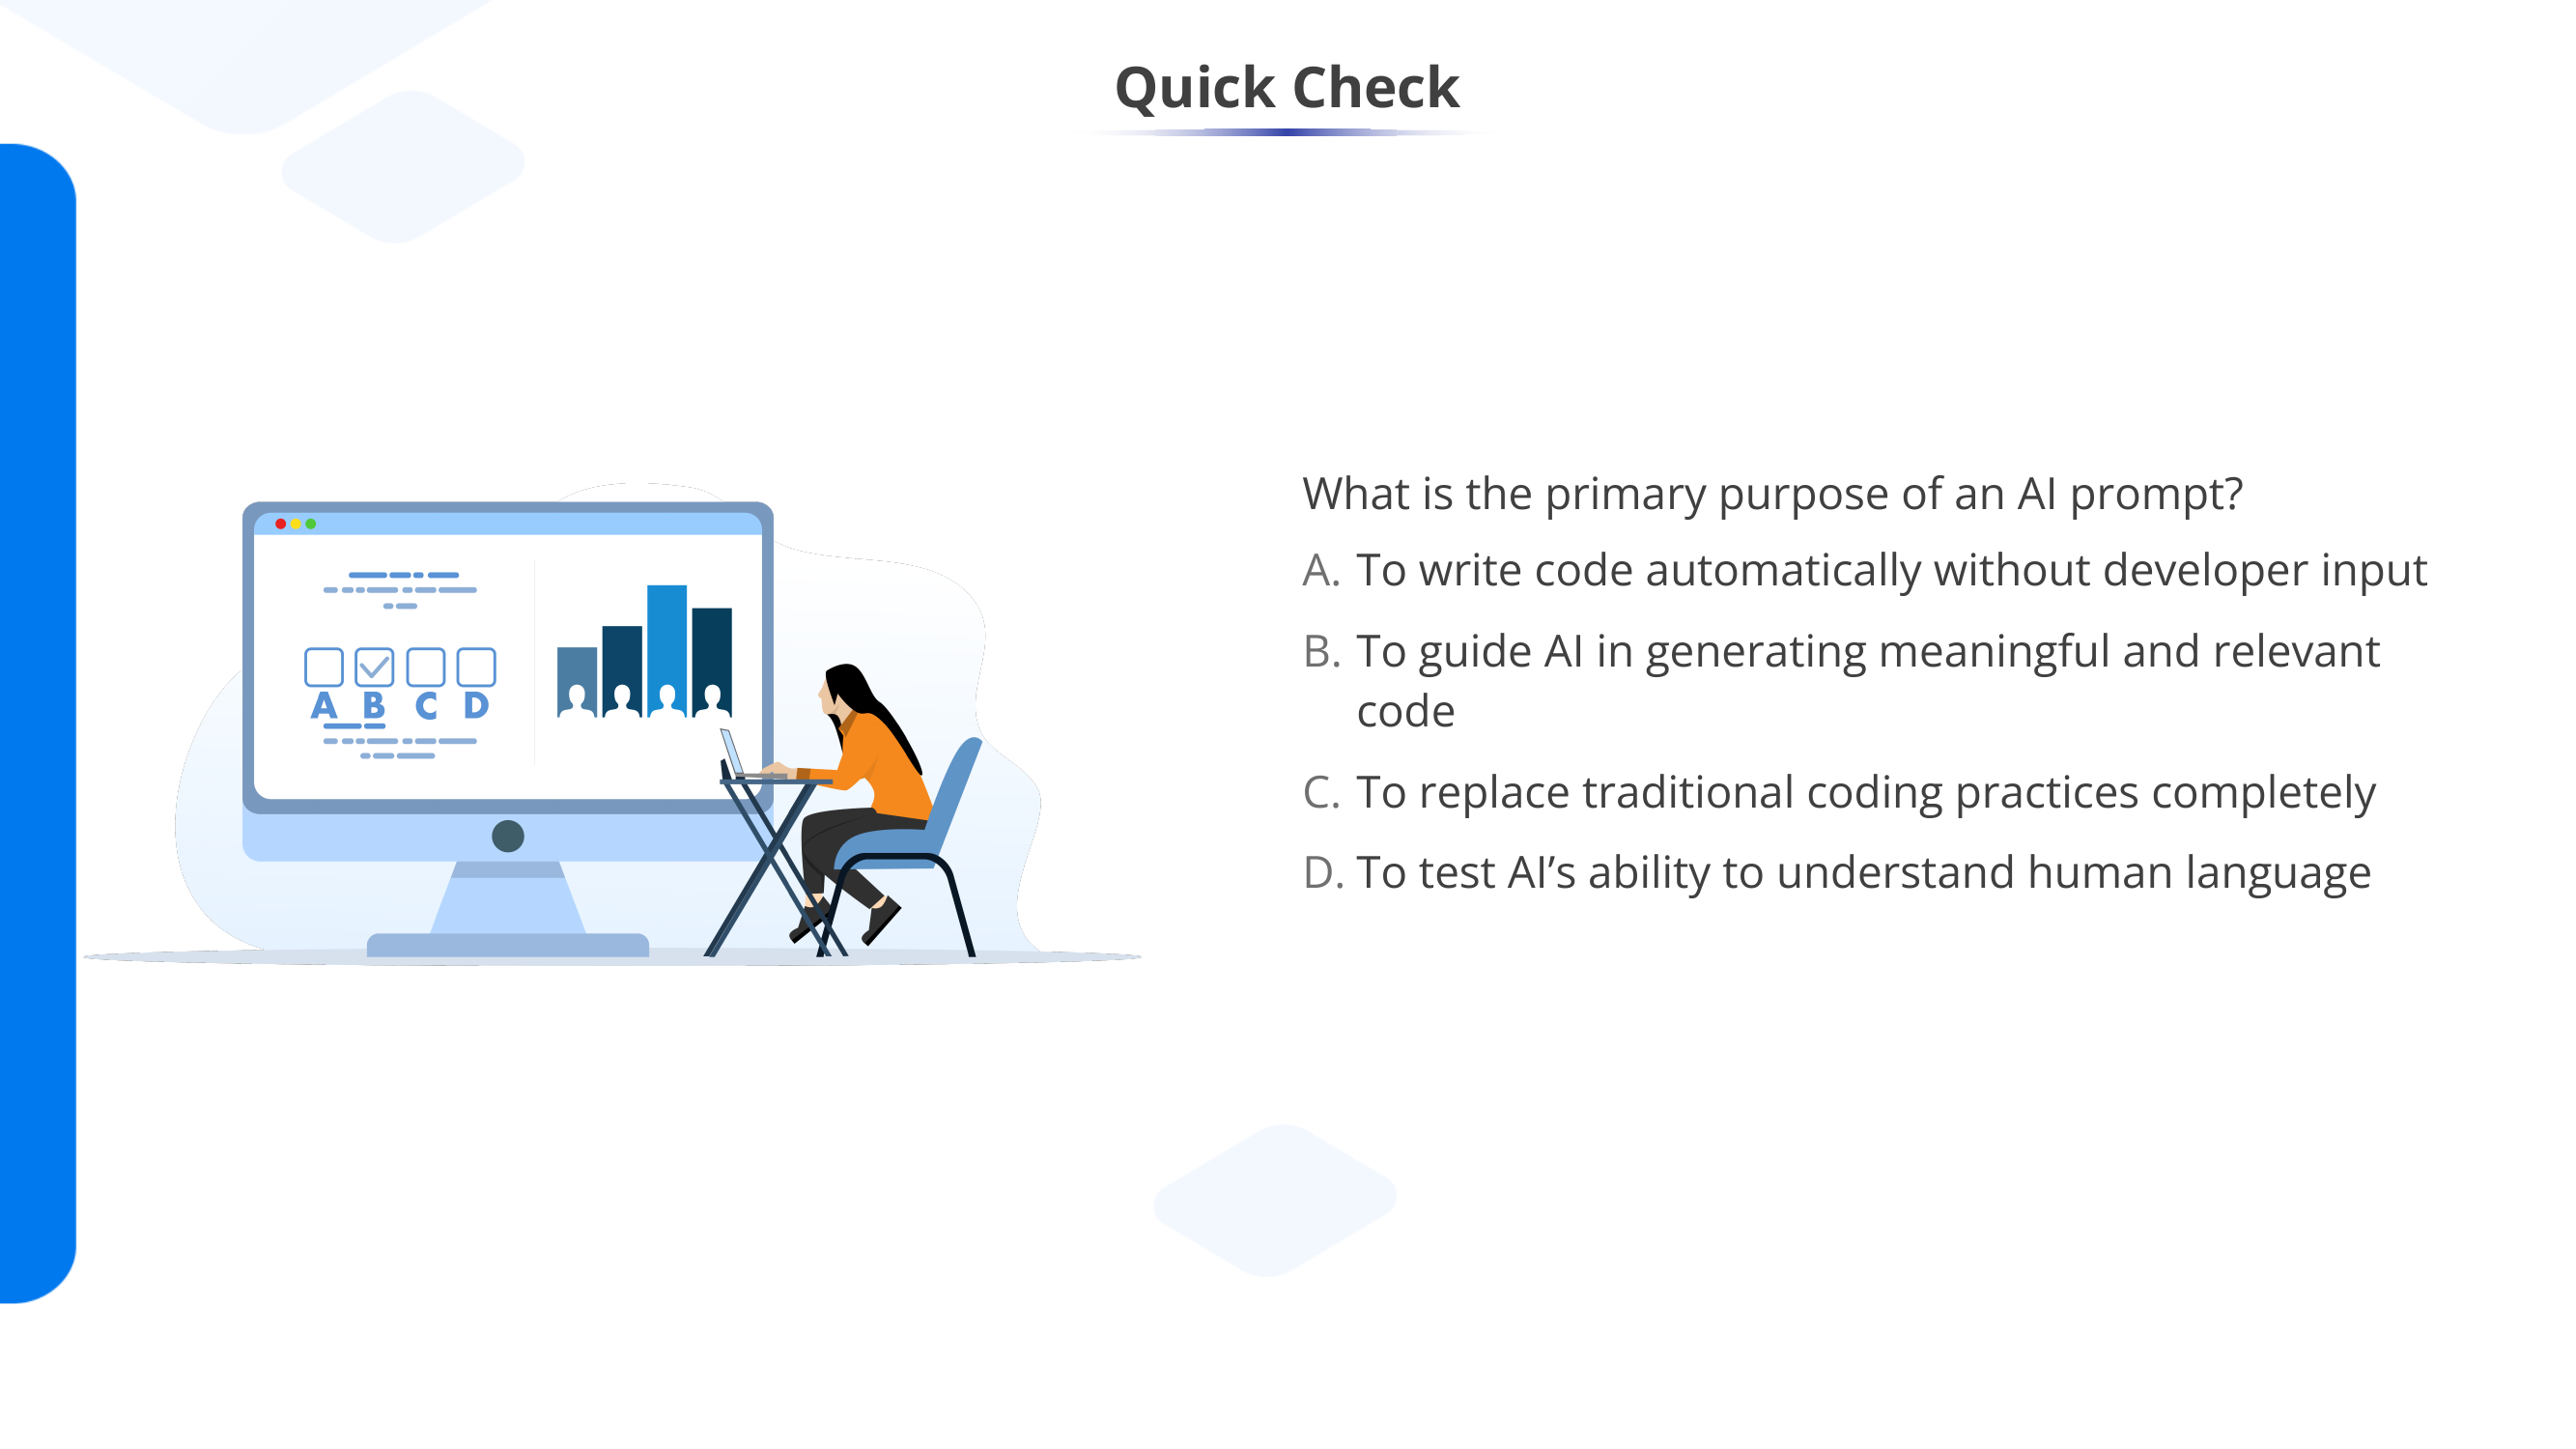

What is the primary purpose of an AI prompt?
To write code automatically without developer input
To guide AI in generating meaningful and relevant code
To replace traditional coding practices completely
To test AI’s ability to understand human language